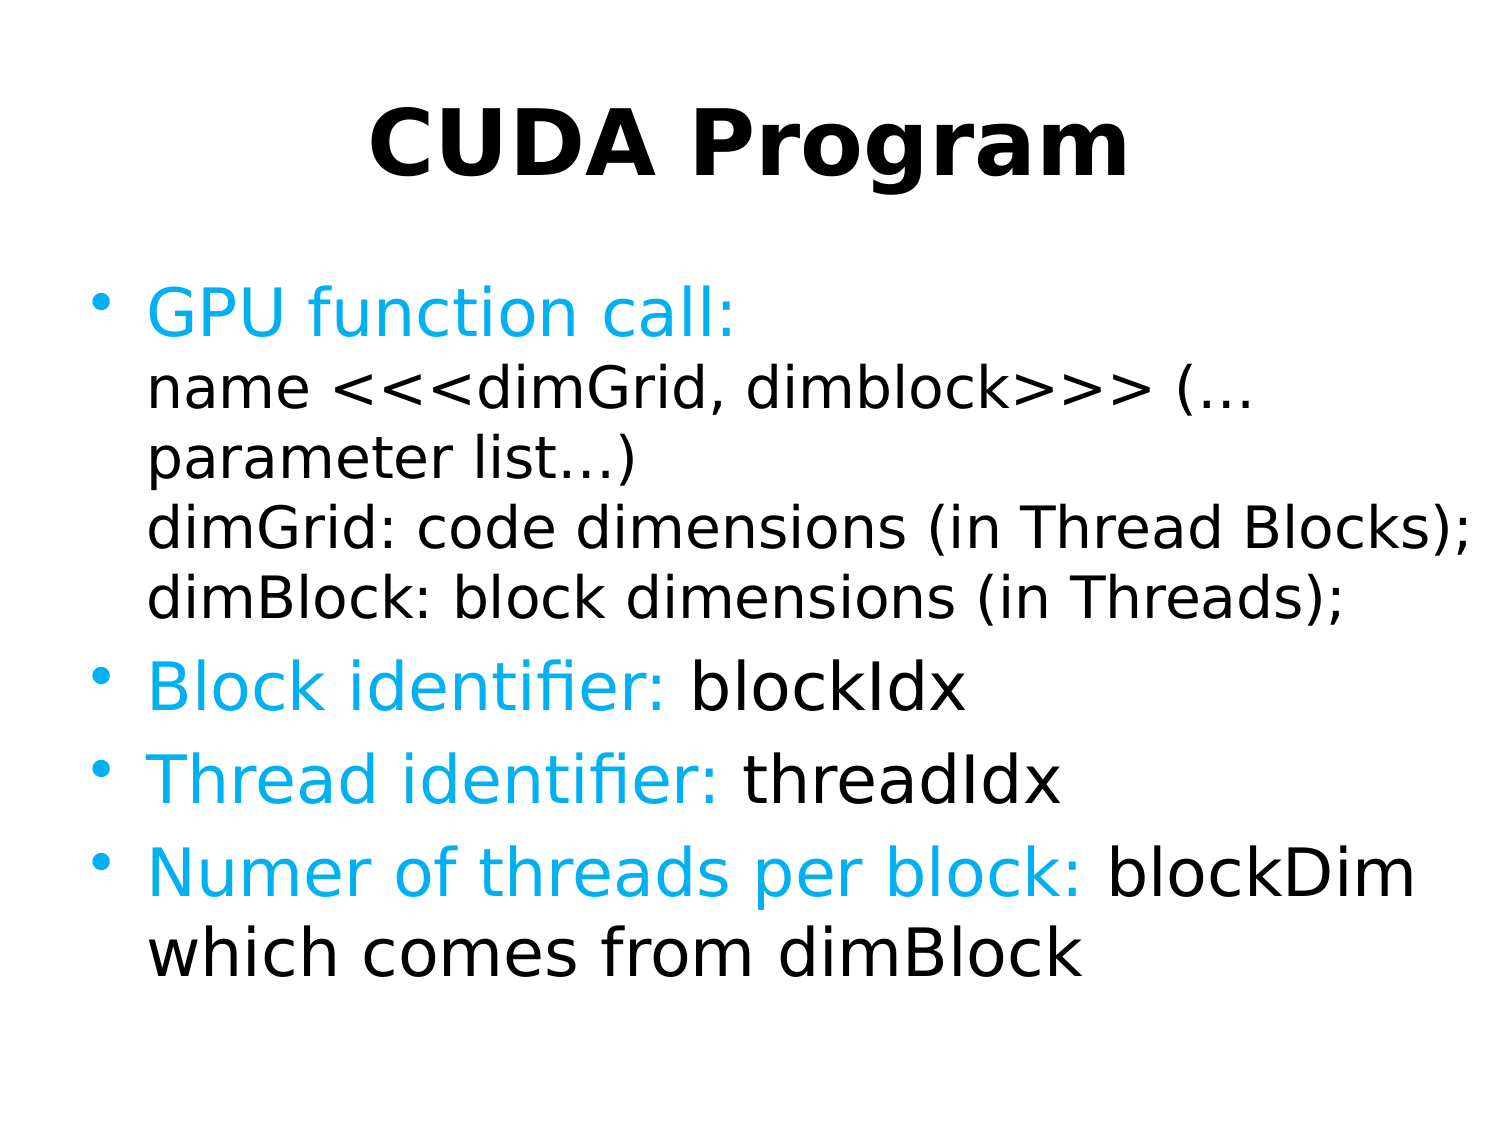

# CUDA Program
GPU function call:                               name <<<dimGrid, dimblock>>> (…parameter list…)                                     dimGrid: code dimensions (in Thread Blocks);  dimBlock: block dimensions (in Threads);
Block identifier: blockIdx
Thread identifier: threadIdx
Numer of threads per block: blockDim  which comes from dimBlock